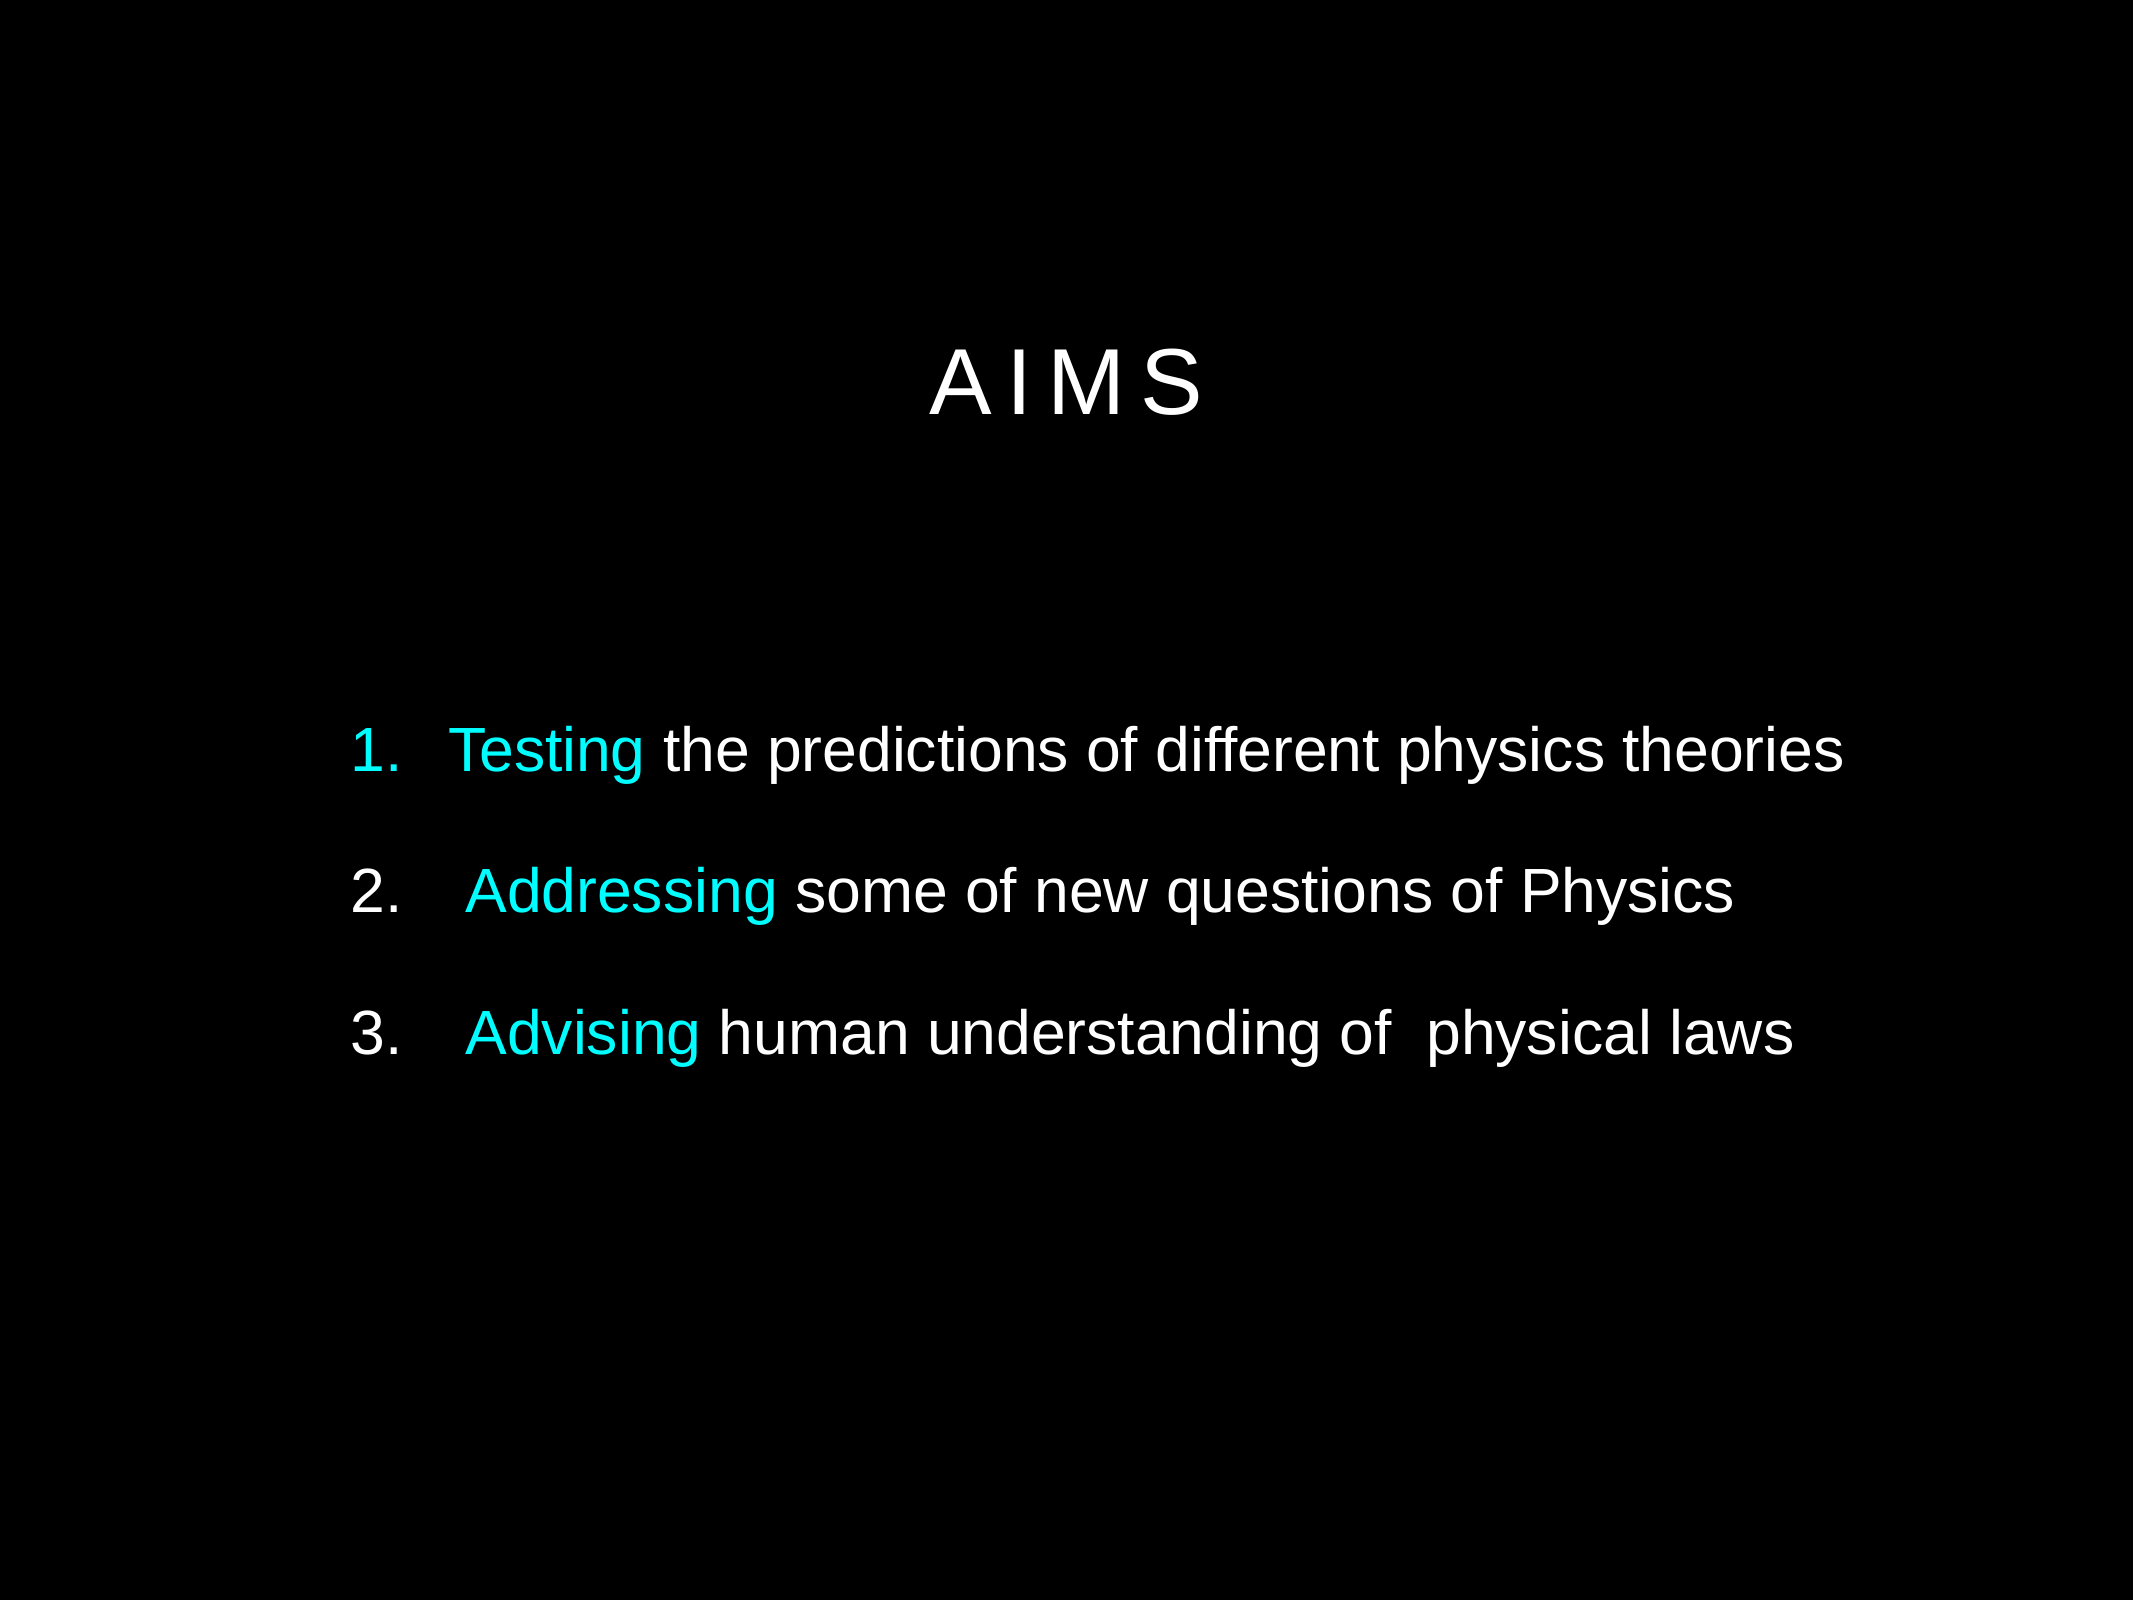

# aims
Testing the predictions of different physics theories
 Addressing some of new questions of Physics
 Advising human understanding of  physical laws